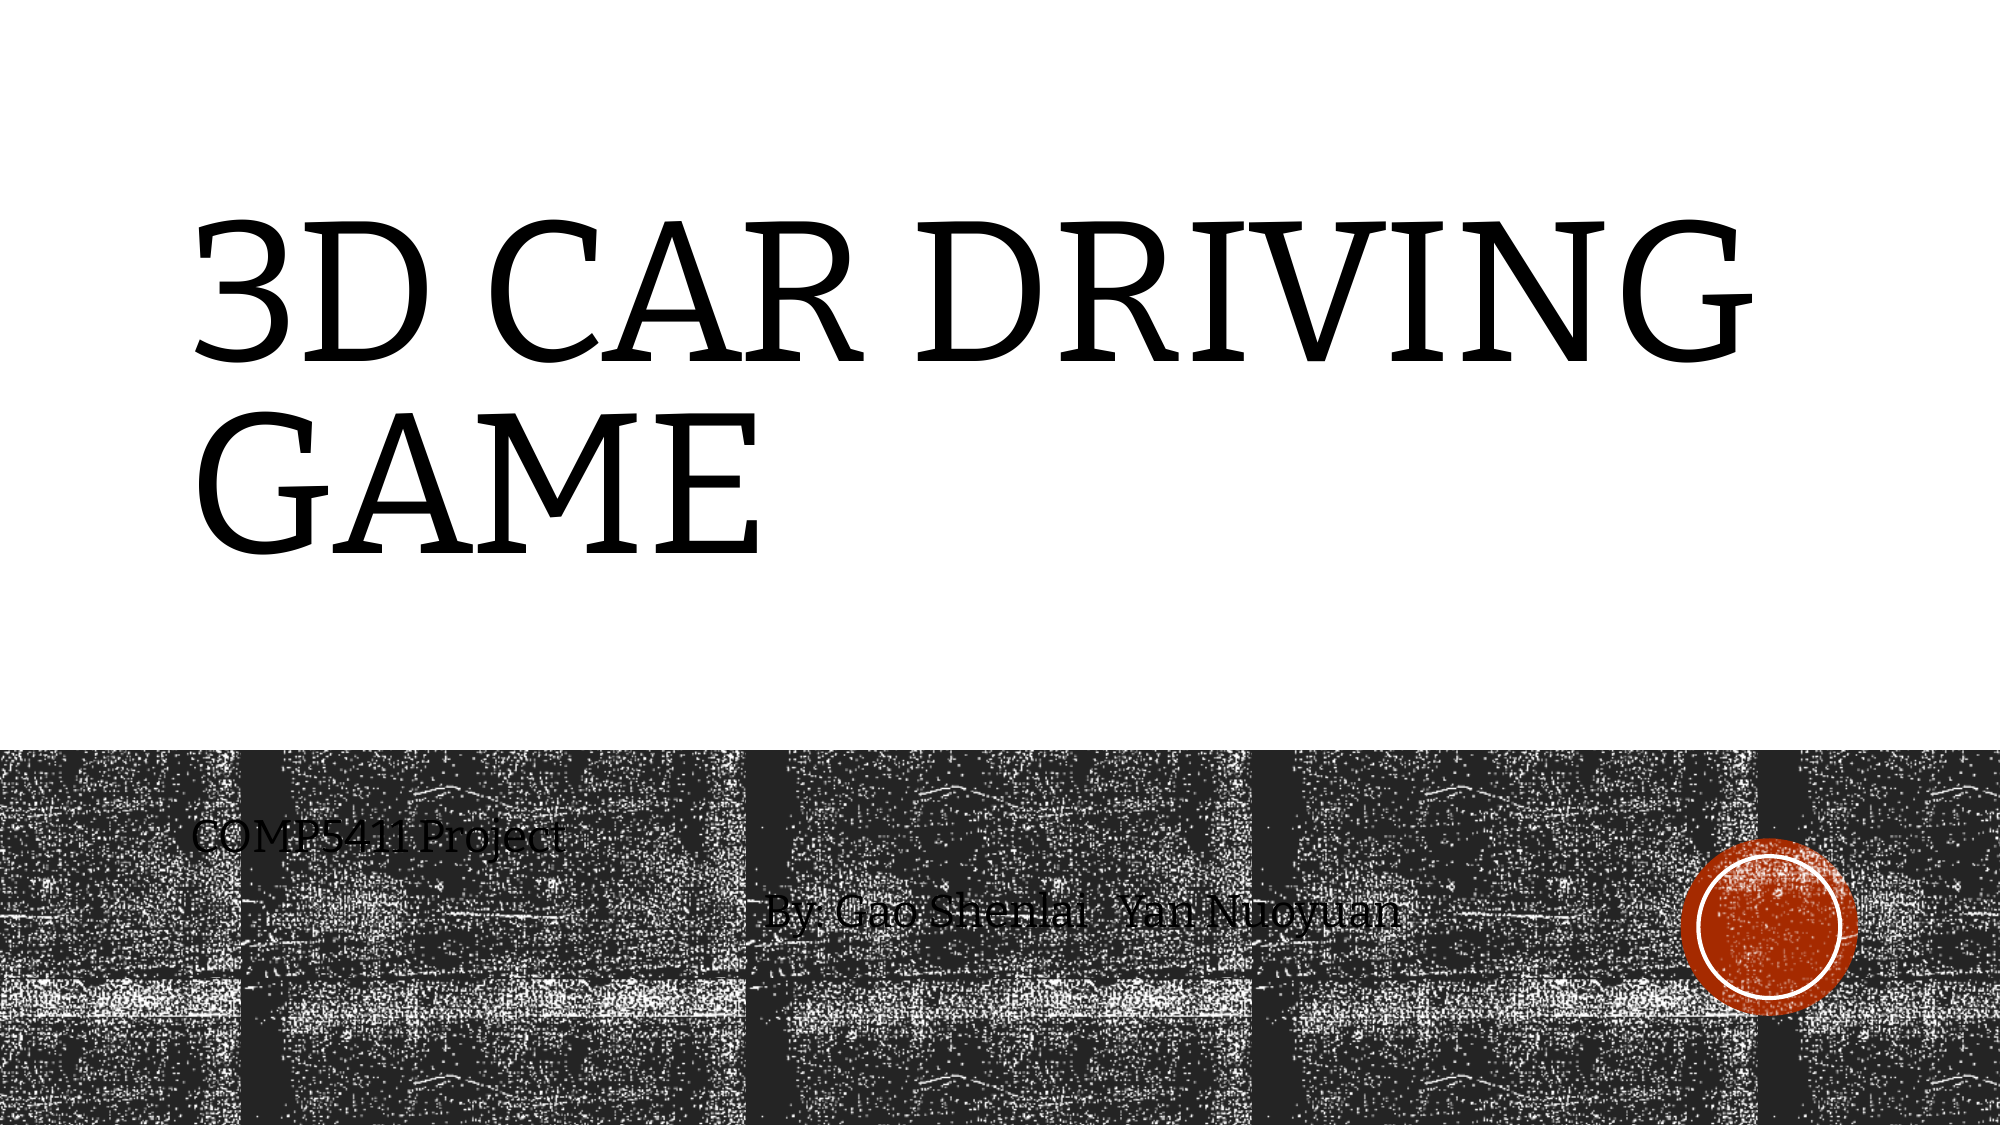

# 3D Car Driving game

COMP5411 Project
                                                              By: Gao Shenlai   Yan Nuoyuan